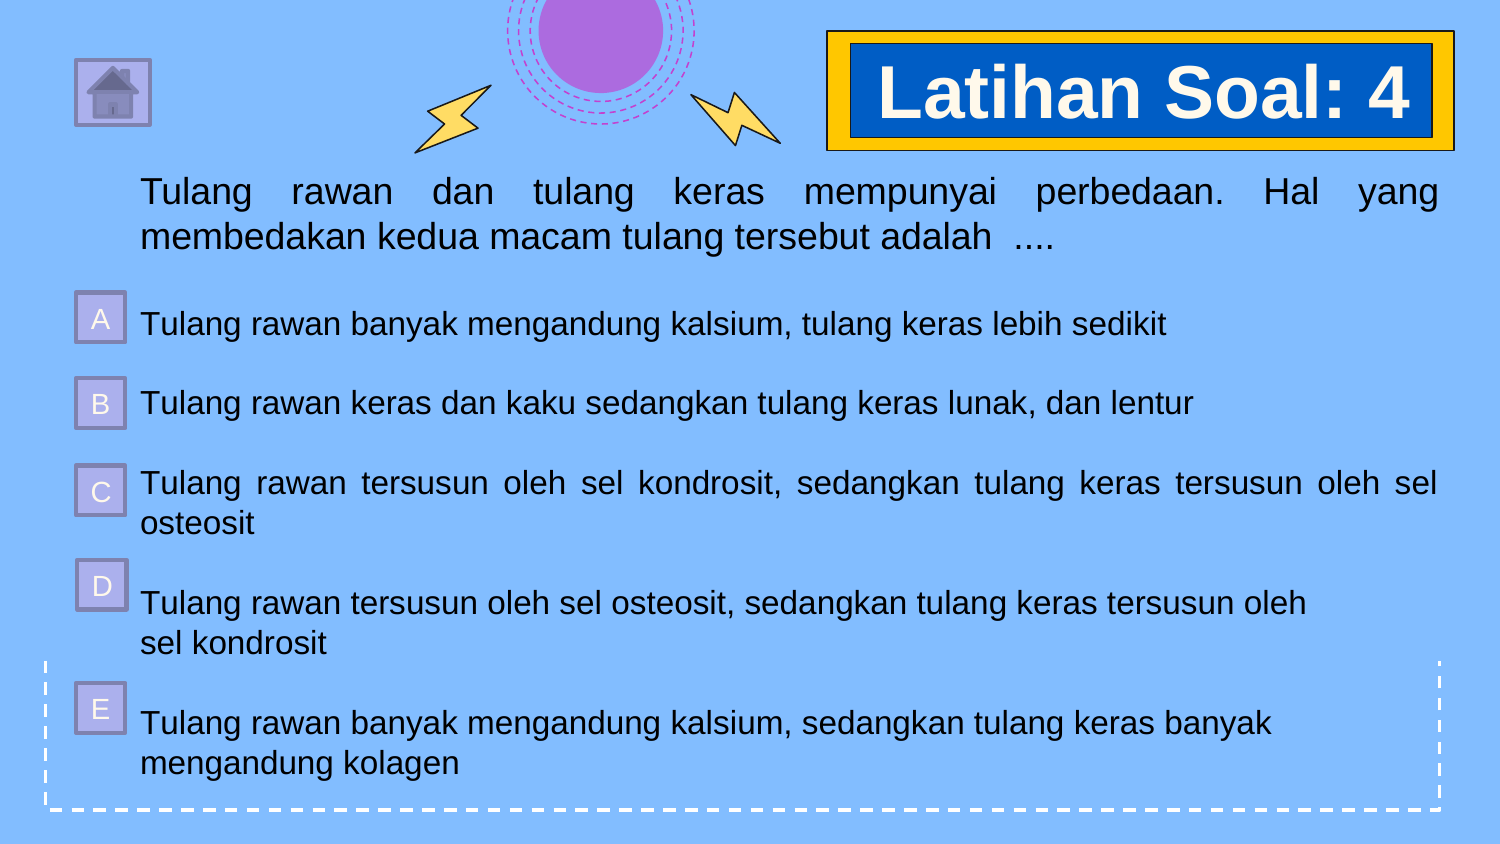

# Latihan Soal: 4

Tulang rawan dan tulang keras mempunyai perbedaan. Hal yang membedakan kedua macam tulang tersebut adalah  ....

Tulang rawan banyak mengandung kalsium, tulang keras lebih sedikit

Tulang rawan keras dan kaku sedangkan tulang keras lunak, dan lentur

Tulang rawan tersusun oleh sel kondrosit, sedangkan tulang keras tersusun oleh sel osteosit

Tulang rawan tersusun oleh sel osteosit, sedangkan tulang keras tersusun oleh
sel kondrosit

Tulang rawan banyak mengandung kalsium, sedangkan tulang keras banyak
mengandung kolagen
A
B
C
D
E